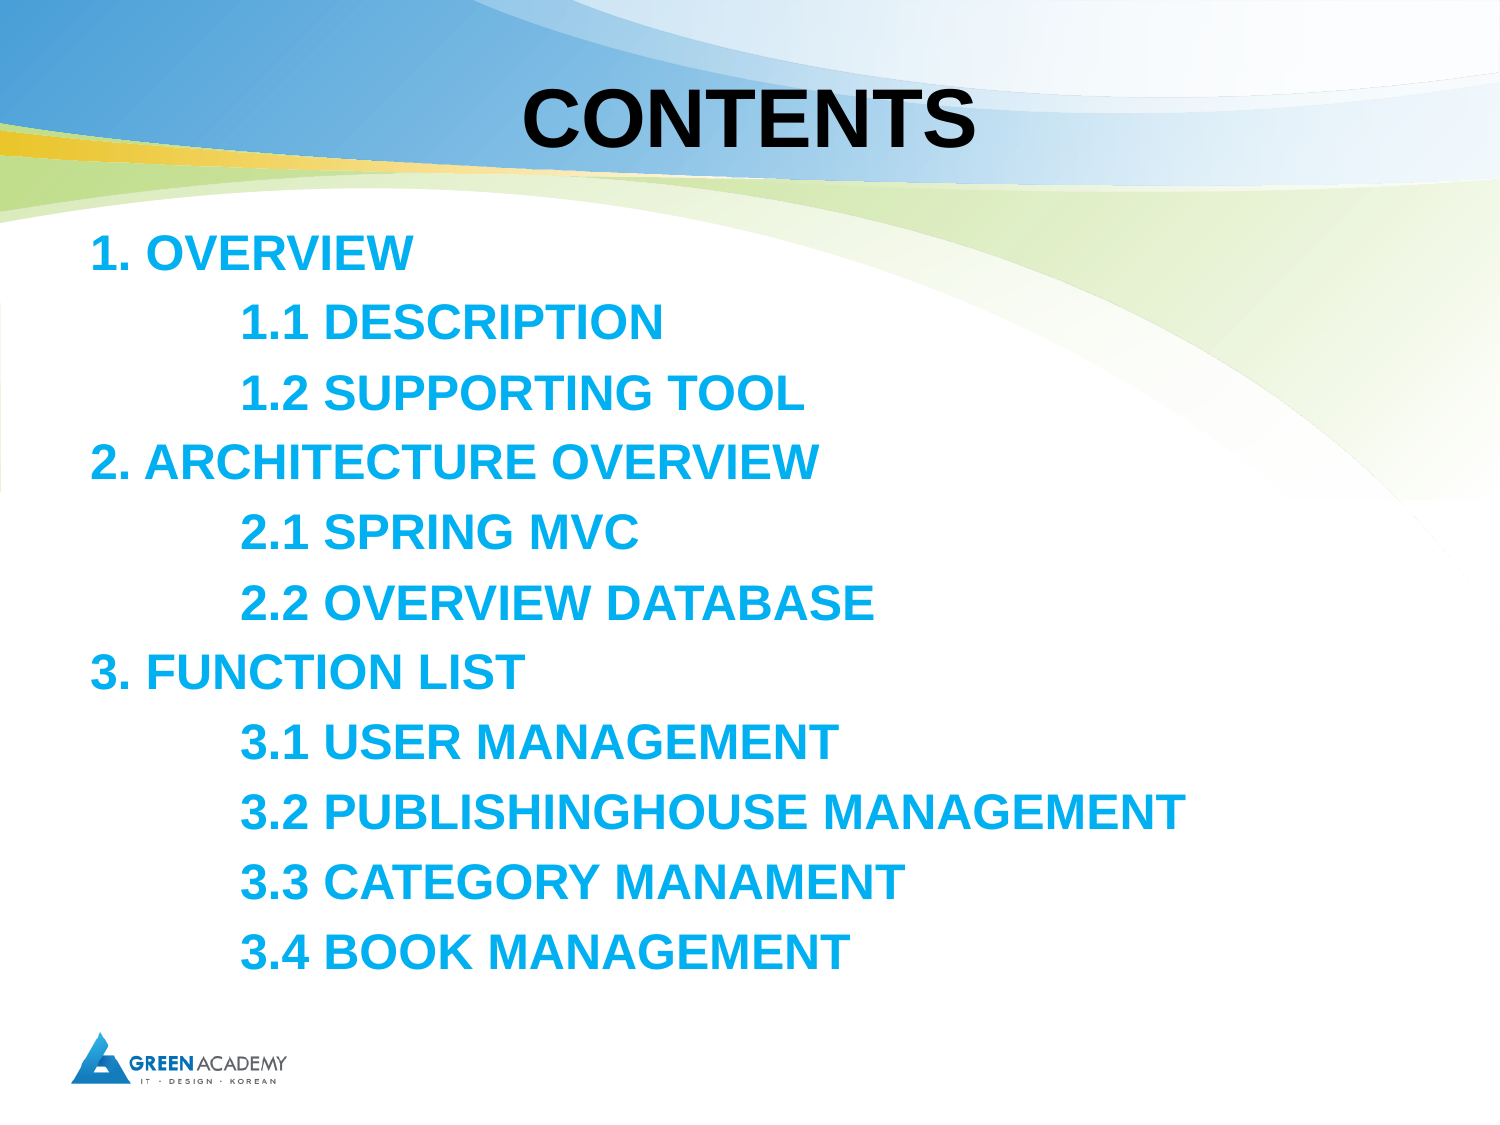

# CONTENTS
1. OVERVIEW
	1.1 DESCRIPTION
	1.2 SUPPORTING TOOL
2. ARCHITECTURE OVERVIEW
	2.1 SPRING MVC
	2.2 OVERVIEW DATABASE
3. FUNCTION LIST
	3.1 USER MANAGEMENT
	3.2 PUBLISHINGHOUSE MANAGEMENT
	3.3 CATEGORY MANAMENT
	3.4 BOOK MANAGEMENT